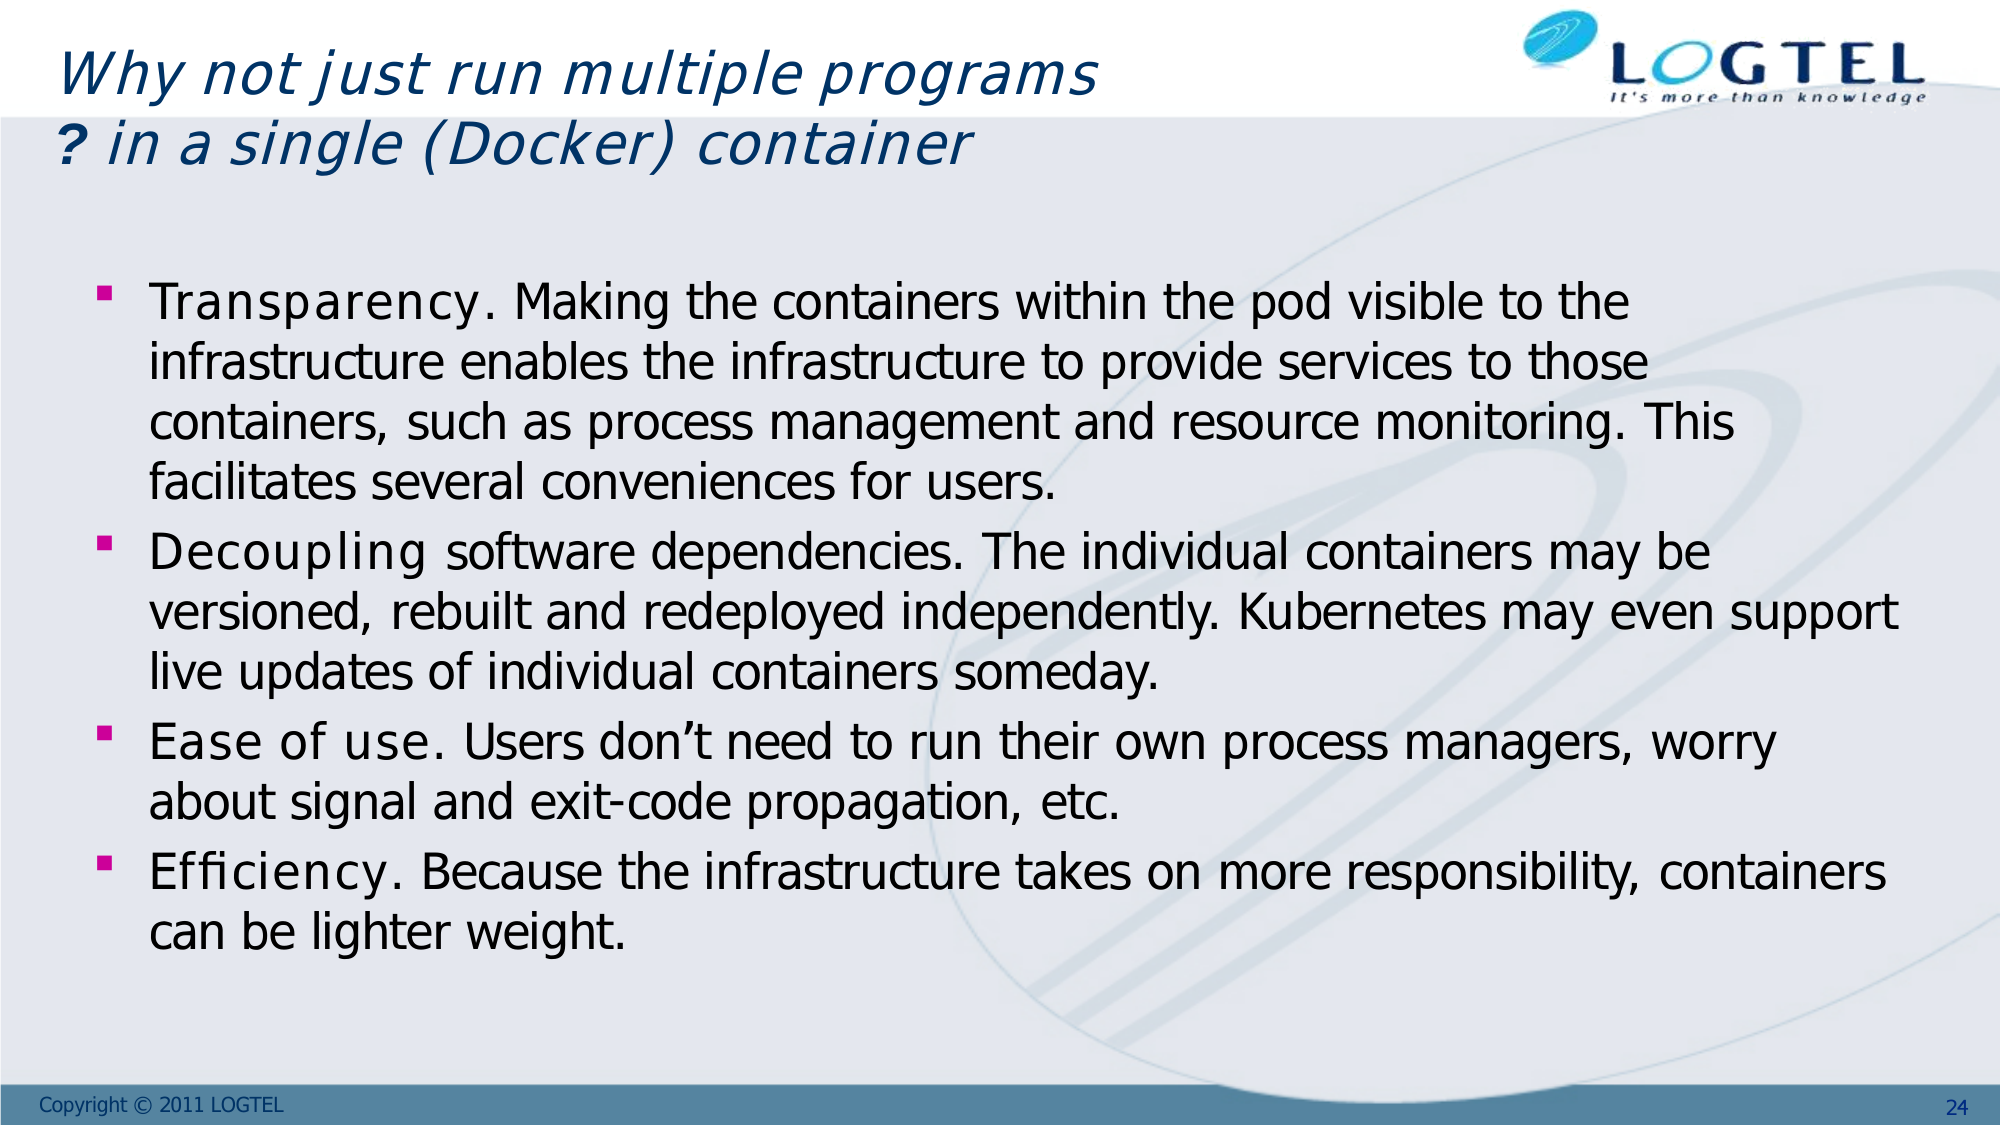

# Why not just run multiple programs in a single (Docker) container?
Transparency. Making the containers within the pod visible to the infrastructure enables the infrastructure to provide services to those containers, such as process management and resource monitoring. This facilitates several conveniences for users.
Decoupling software dependencies. The individual containers may be versioned, rebuilt and redeployed independently. Kubernetes may even support live updates of individual containers someday.
Ease of use. Users don’t need to run their own process managers, worry about signal and exit-code propagation, etc.
Efficiency. Because the infrastructure takes on more responsibility, containers can be lighter weight.

24